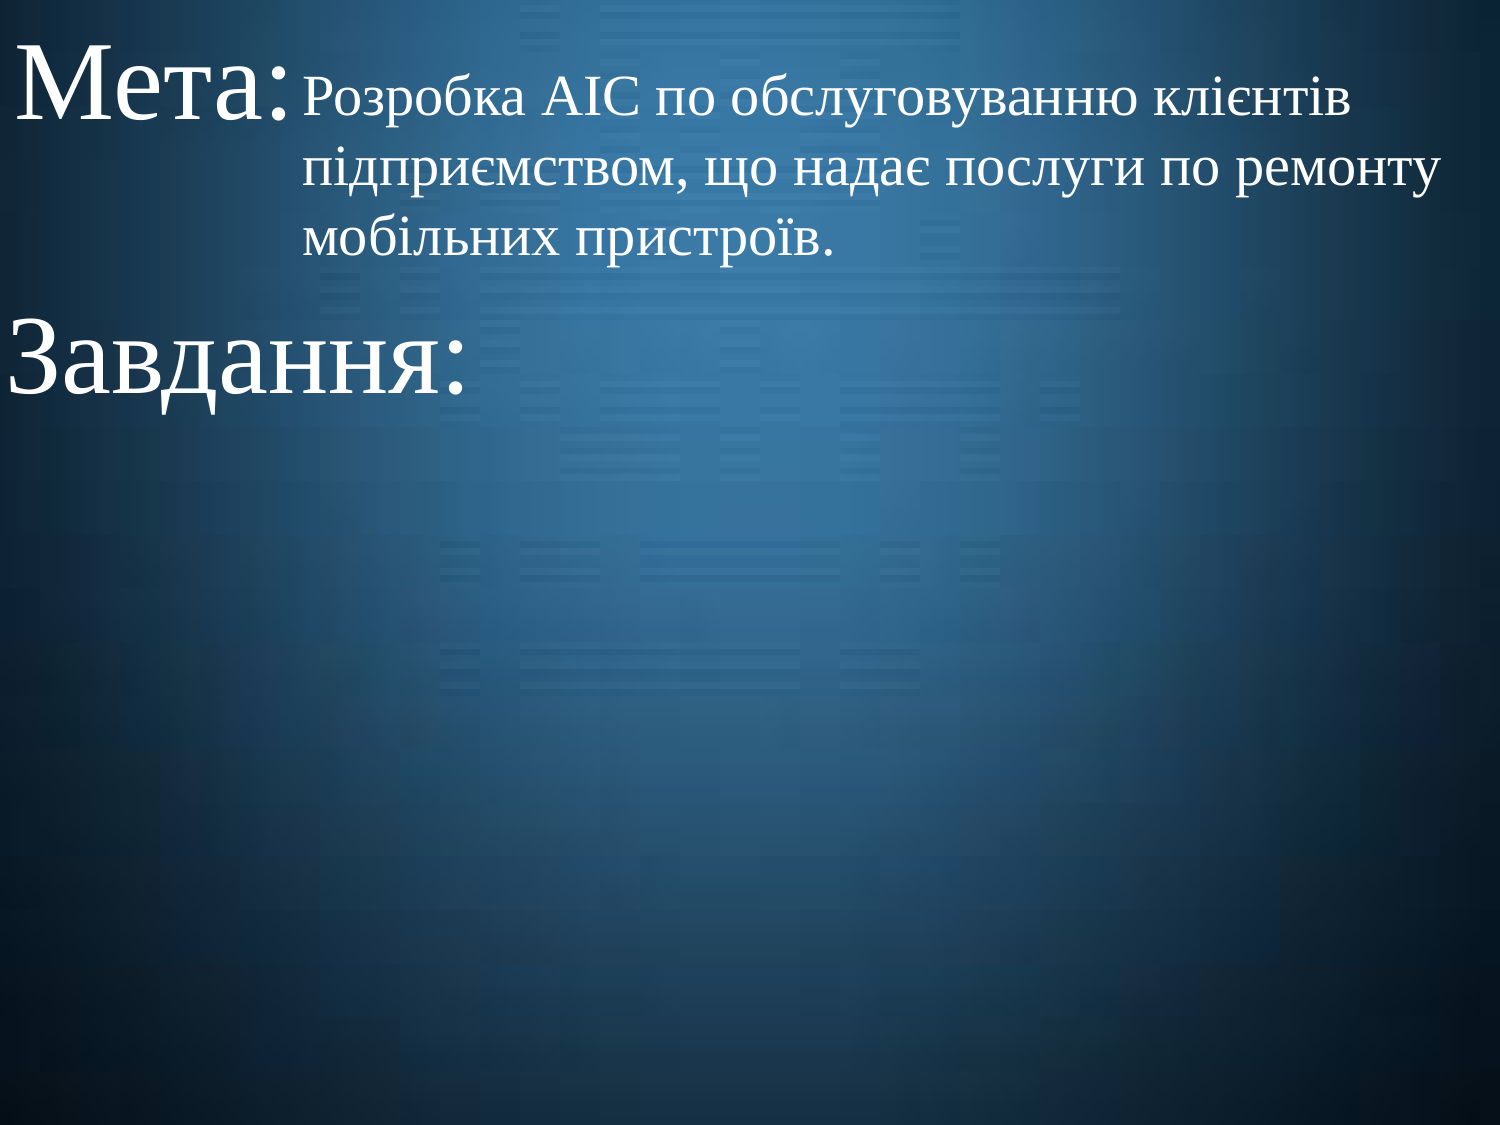

Мета:
Розробка АІС по обслуговуванню клієнтів підприємством, що надає послуги по ремонту мобільних пристроїв.
Завдання: